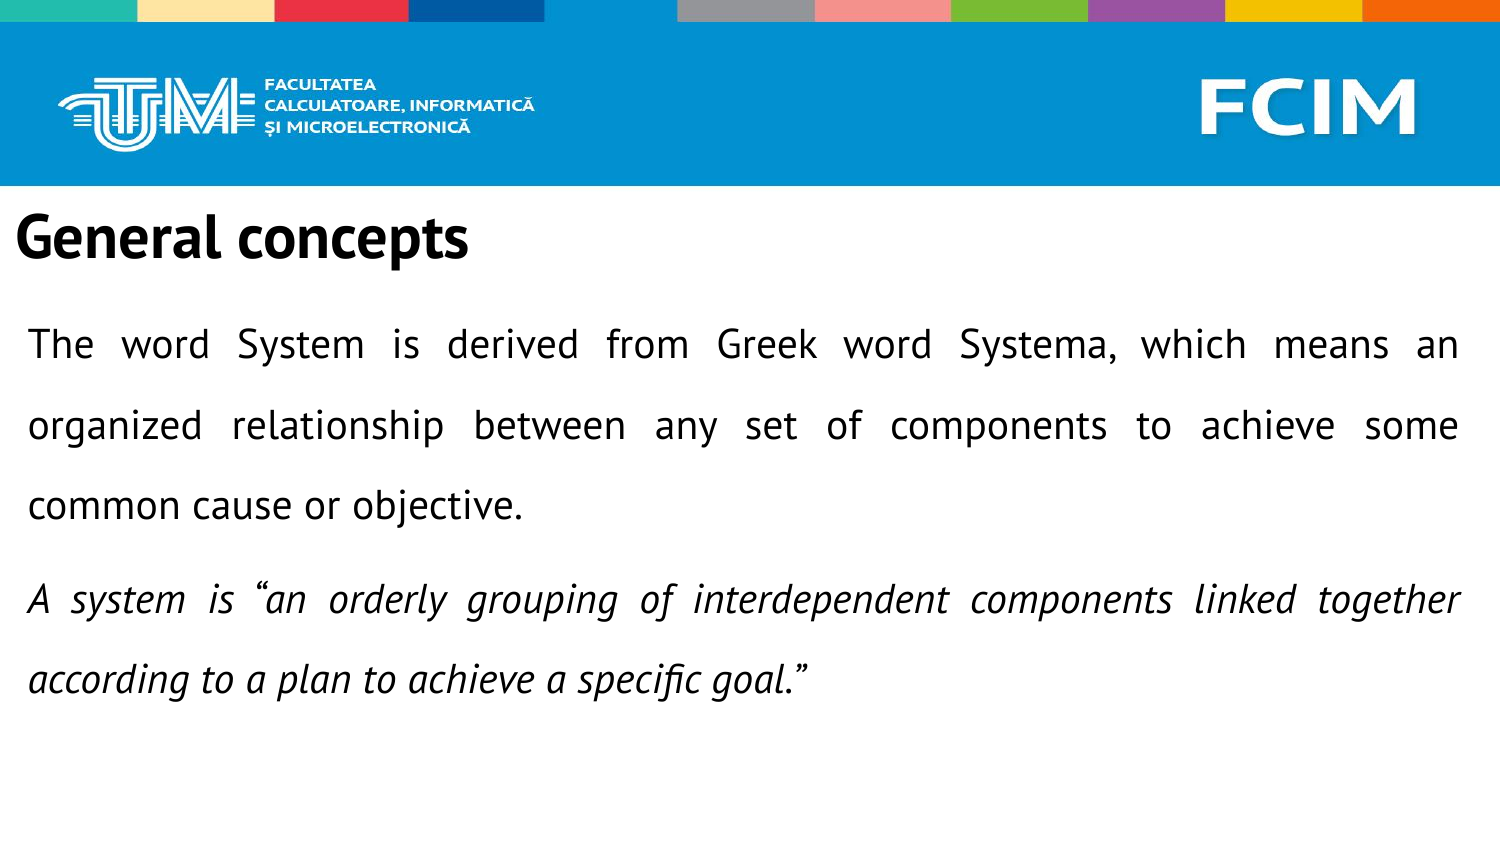

# General concepts
The word System is derived from Greek word Systema, which means an organized relationship between any set of components to achieve some common cause or objective.
A system is “an orderly grouping of interdependent components linked together according to a plan to achieve a specific goal.”